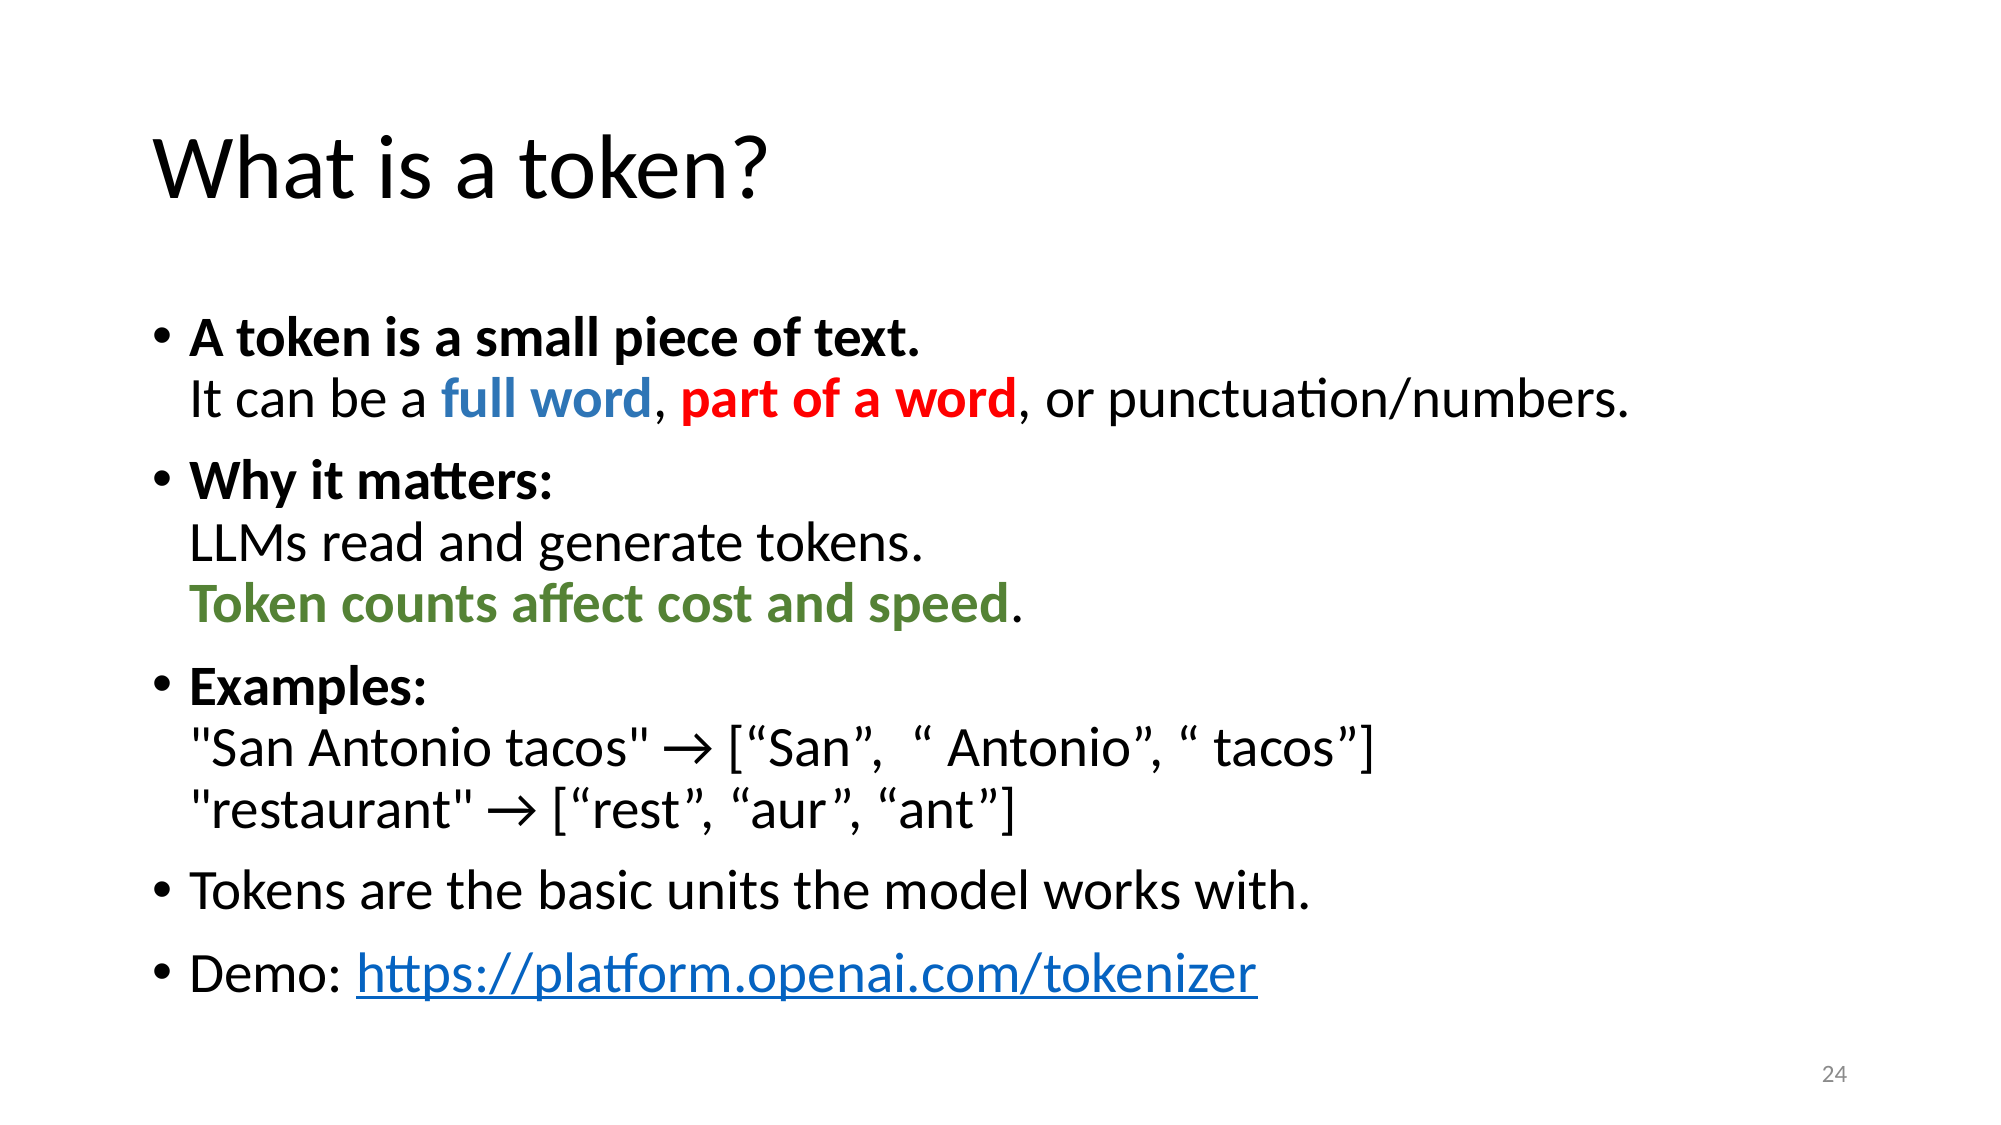

# What is a token?
A token is a small piece of text.
It can be a full word, part of a word, or punctuation/numbers.
Why it matters:
LLMs read and generate tokens.
Token counts affect cost and speed.
Examples:
"San Antonio tacos" → [“San”,  “ Antonio”, “ tacos”]
"restaurant" → [“rest”, “aur”, “ant”]
Tokens are the basic units the model works with.
Demo: https://platform.openai.com/tokenizer
24